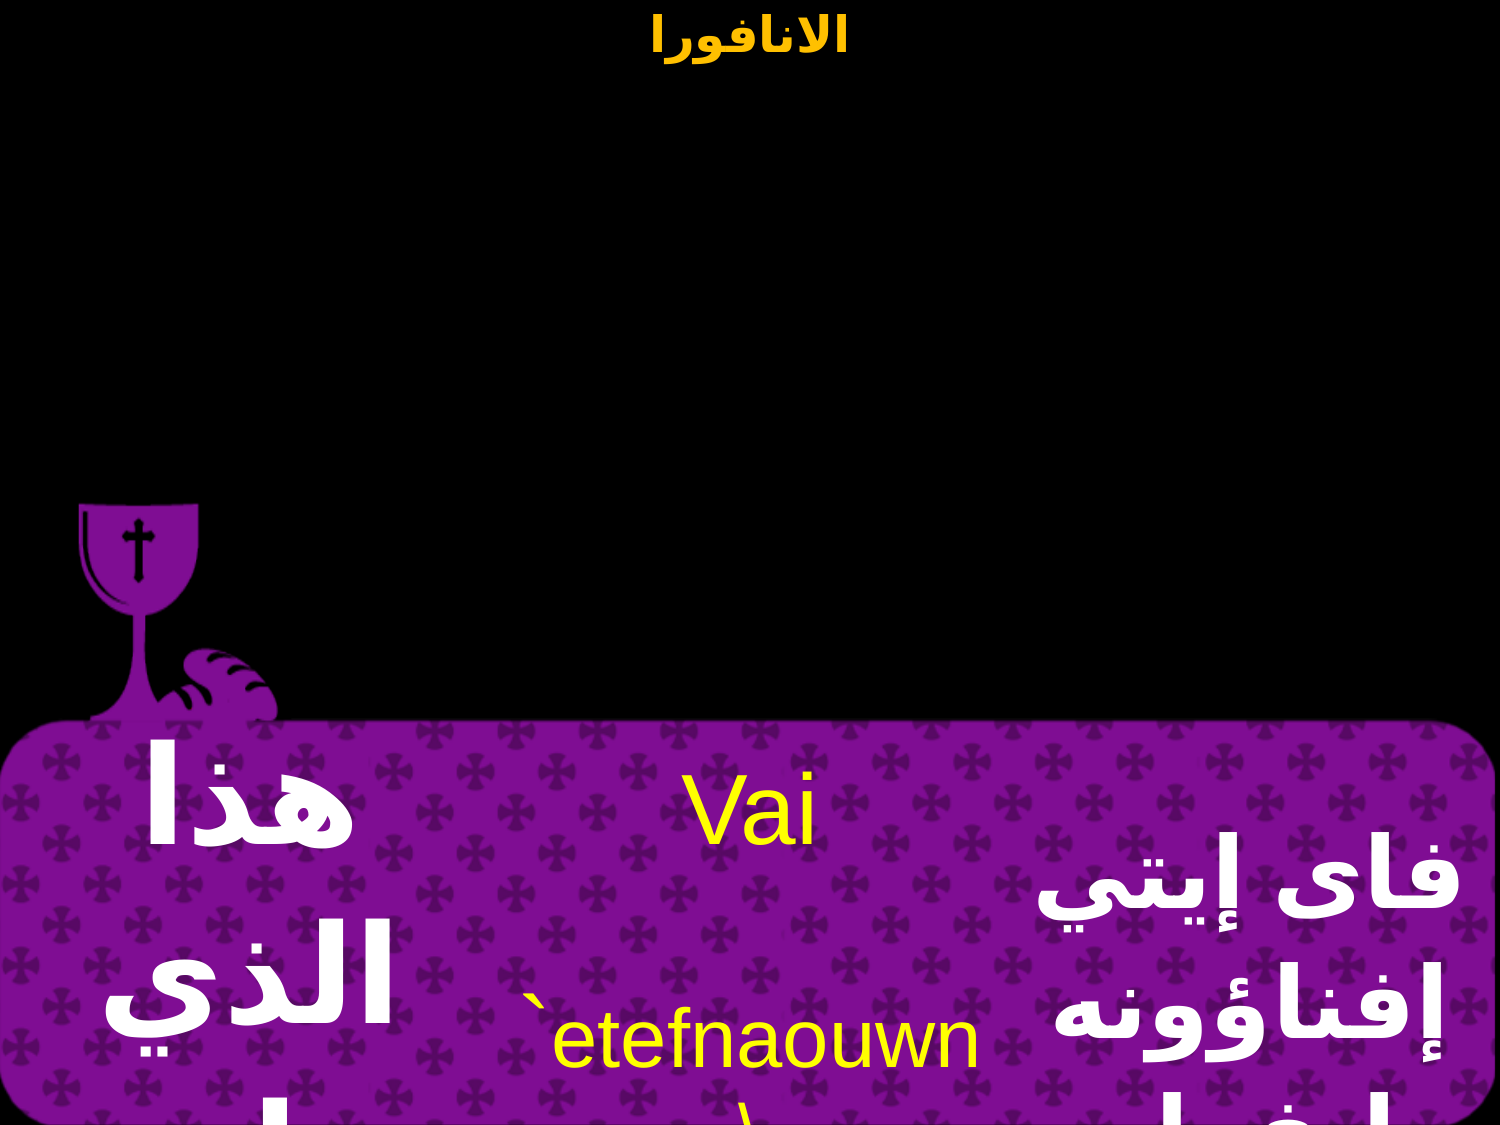

| هذا الذي يظهر فيه | Vai `etefnaouwn\ `ebol `n'htf | فاى إيتي إفناؤونه إيفول إنخيتف |
| --- | --- | --- |